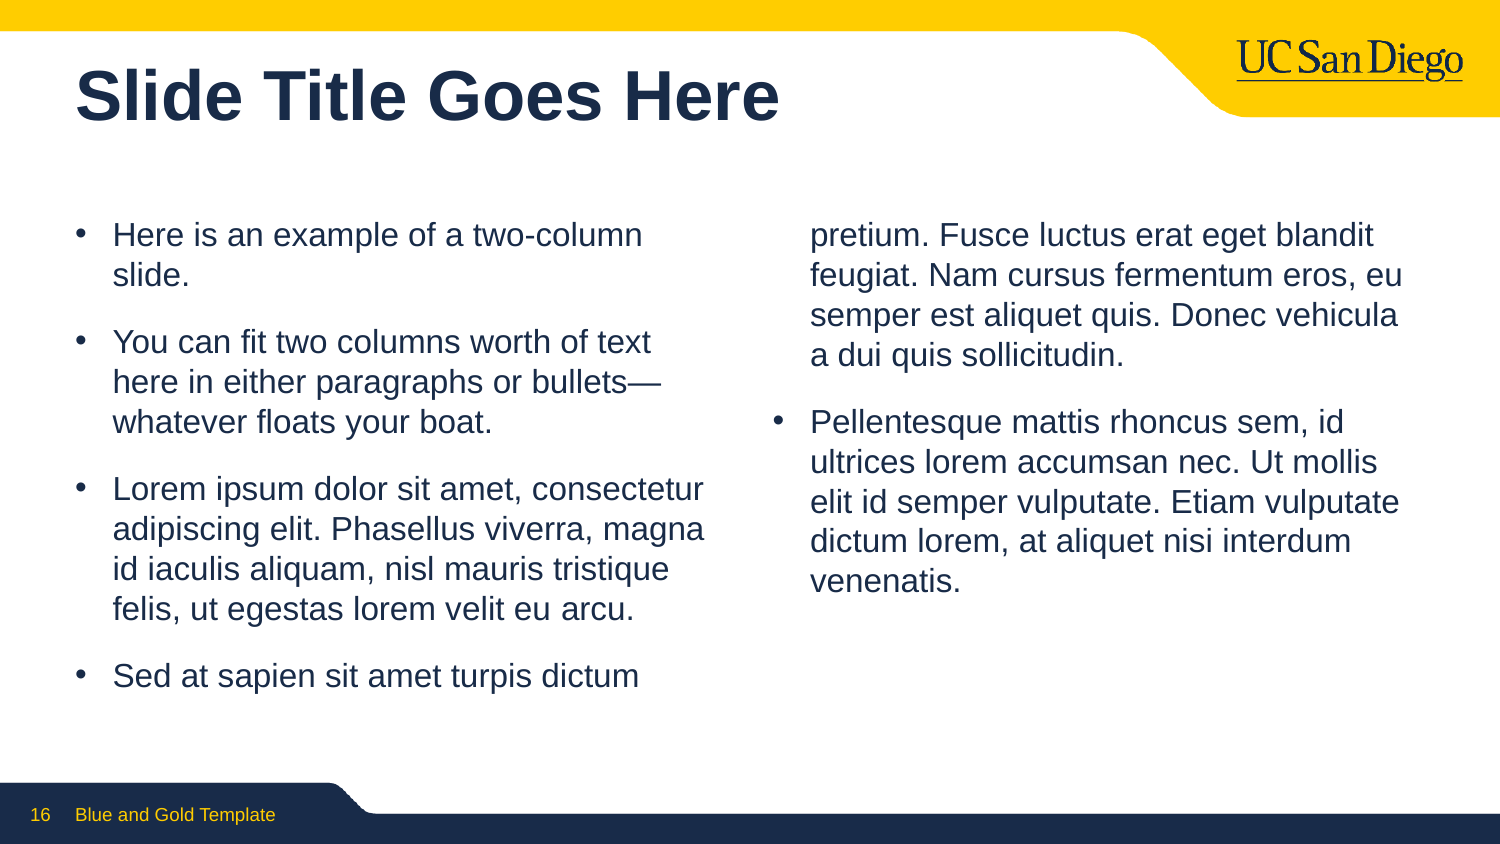

# Slide Title Goes Here
Here is an example of a two-column slide.
You can fit two columns worth of text here in either paragraphs or bullets—whatever floats your boat.
Lorem ipsum dolor sit amet, consectetur adipiscing elit. Phasellus viverra, magna id iaculis aliquam, nisl mauris tristique felis, ut egestas lorem velit eu arcu.
Sed at sapien sit amet turpis dictum pretium. Fusce luctus erat eget blandit feugiat. Nam cursus fermentum eros, eu semper est aliquet quis. Donec vehicula a dui quis sollicitudin.
Pellentesque mattis rhoncus sem, id ultrices lorem accumsan nec. Ut mollis elit id semper vulputate. Etiam vulputate dictum lorem, at aliquet nisi interdum venenatis.
16
Blue and Gold Template